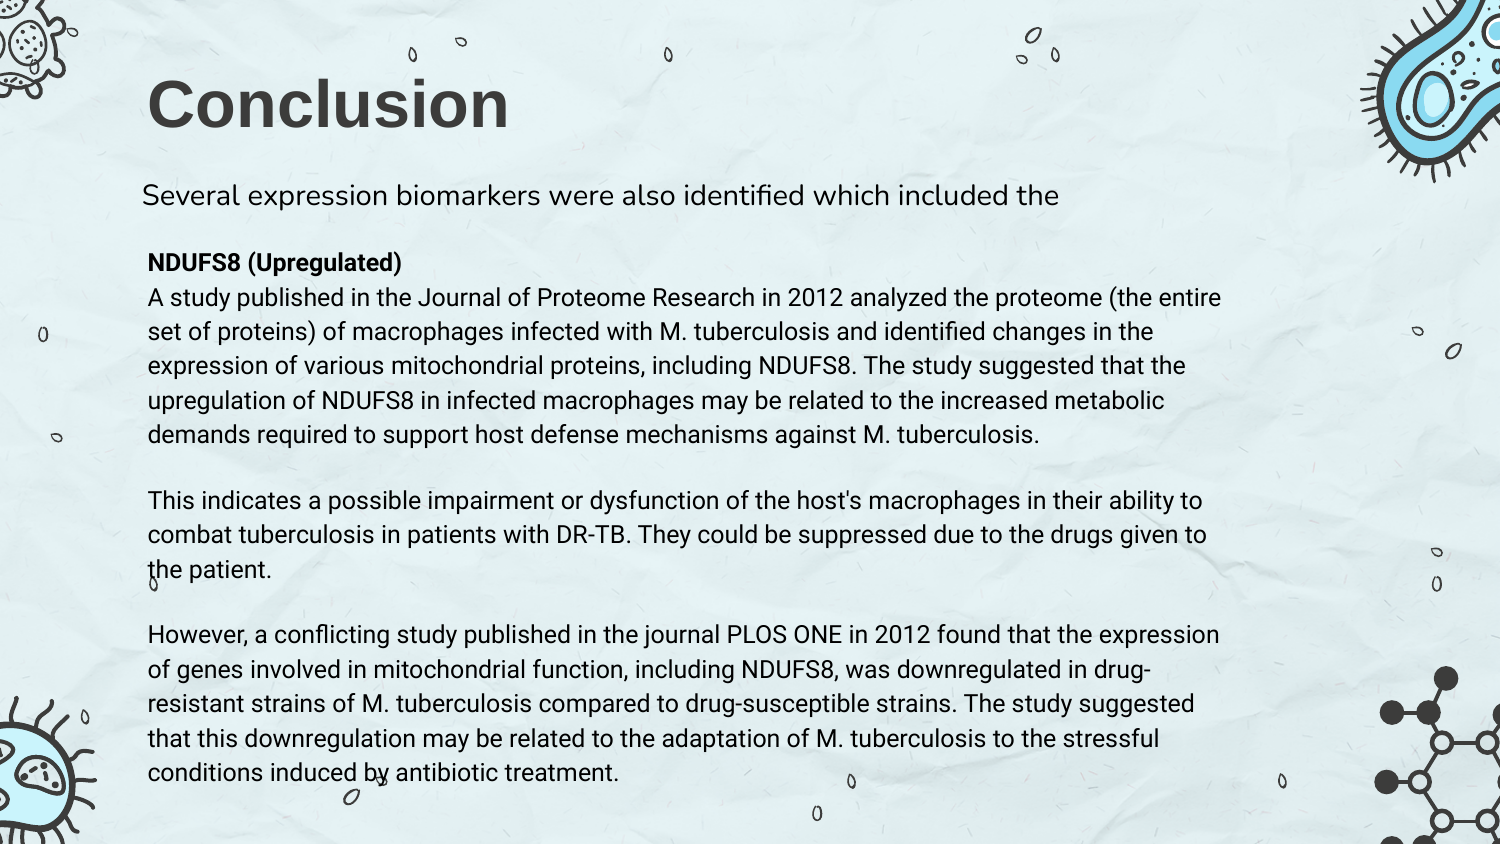

# Conclusion
Several expression biomarkers were also identified which included the

NDUFS8 (Upregulated)
A study published in the Journal of Proteome Research in 2012 analyzed the proteome (the entire set of proteins) of macrophages infected with M. tuberculosis and identified changes in the expression of various mitochondrial proteins, including NDUFS8. The study suggested that the upregulation of NDUFS8 in infected macrophages may be related to the increased metabolic demands required to support host defense mechanisms against M. tuberculosis.
This indicates a possible impairment or dysfunction of the host's macrophages in their ability to combat tuberculosis in patients with DR-TB. They could be suppressed due to the drugs given to the patient.
However, a conflicting study published in the journal PLOS ONE in 2012 found that the expression of genes involved in mitochondrial function, including NDUFS8, was downregulated in drug-resistant strains of M. tuberculosis compared to drug-susceptible strains. The study suggested that this downregulation may be related to the adaptation of M. tuberculosis to the stressful conditions induced by antibiotic treatment.